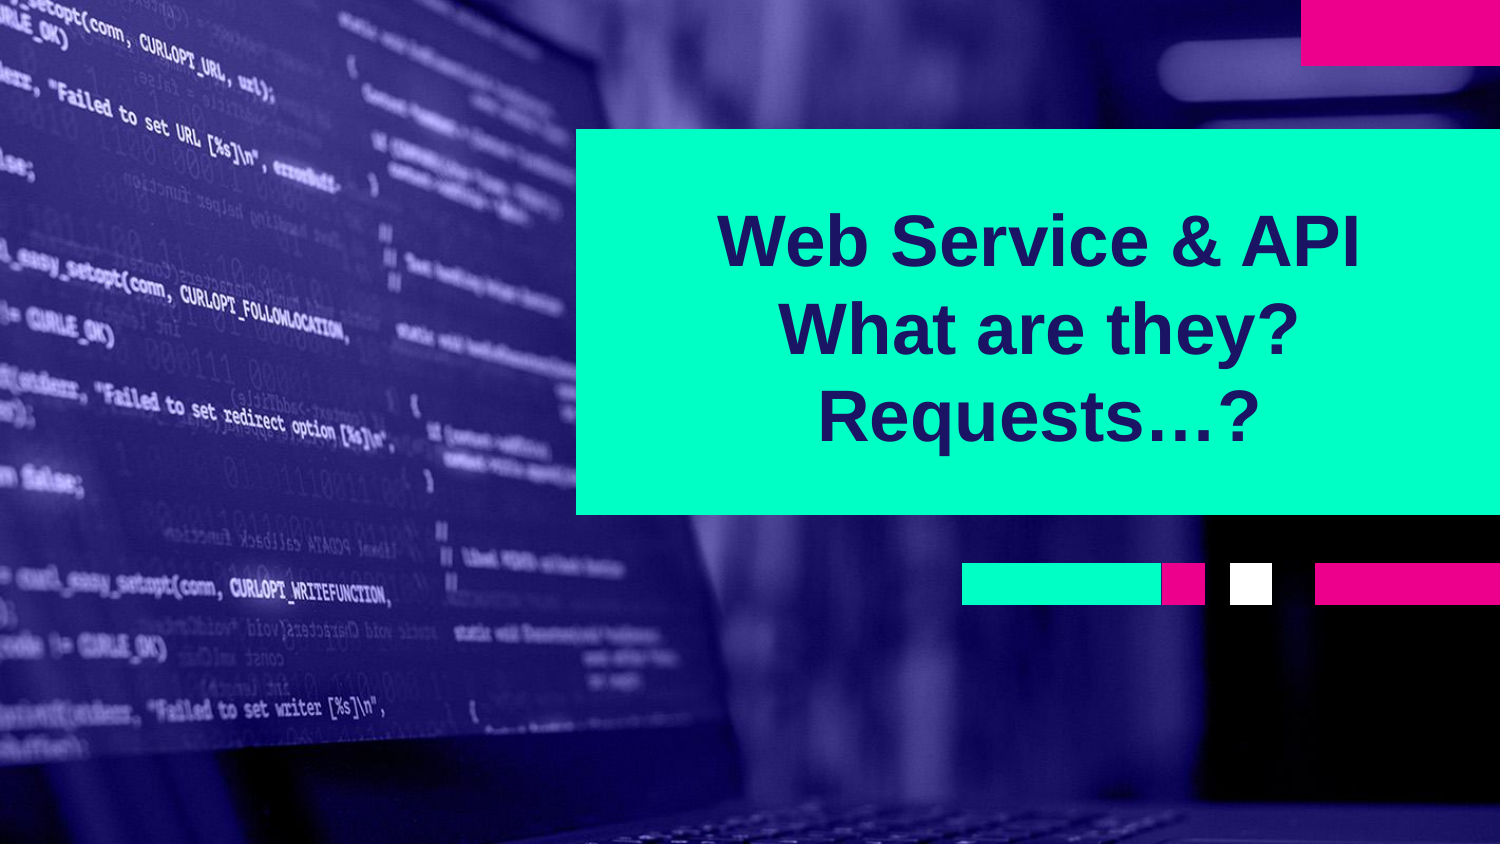

# Web Service & API
What are they?
Requests…?